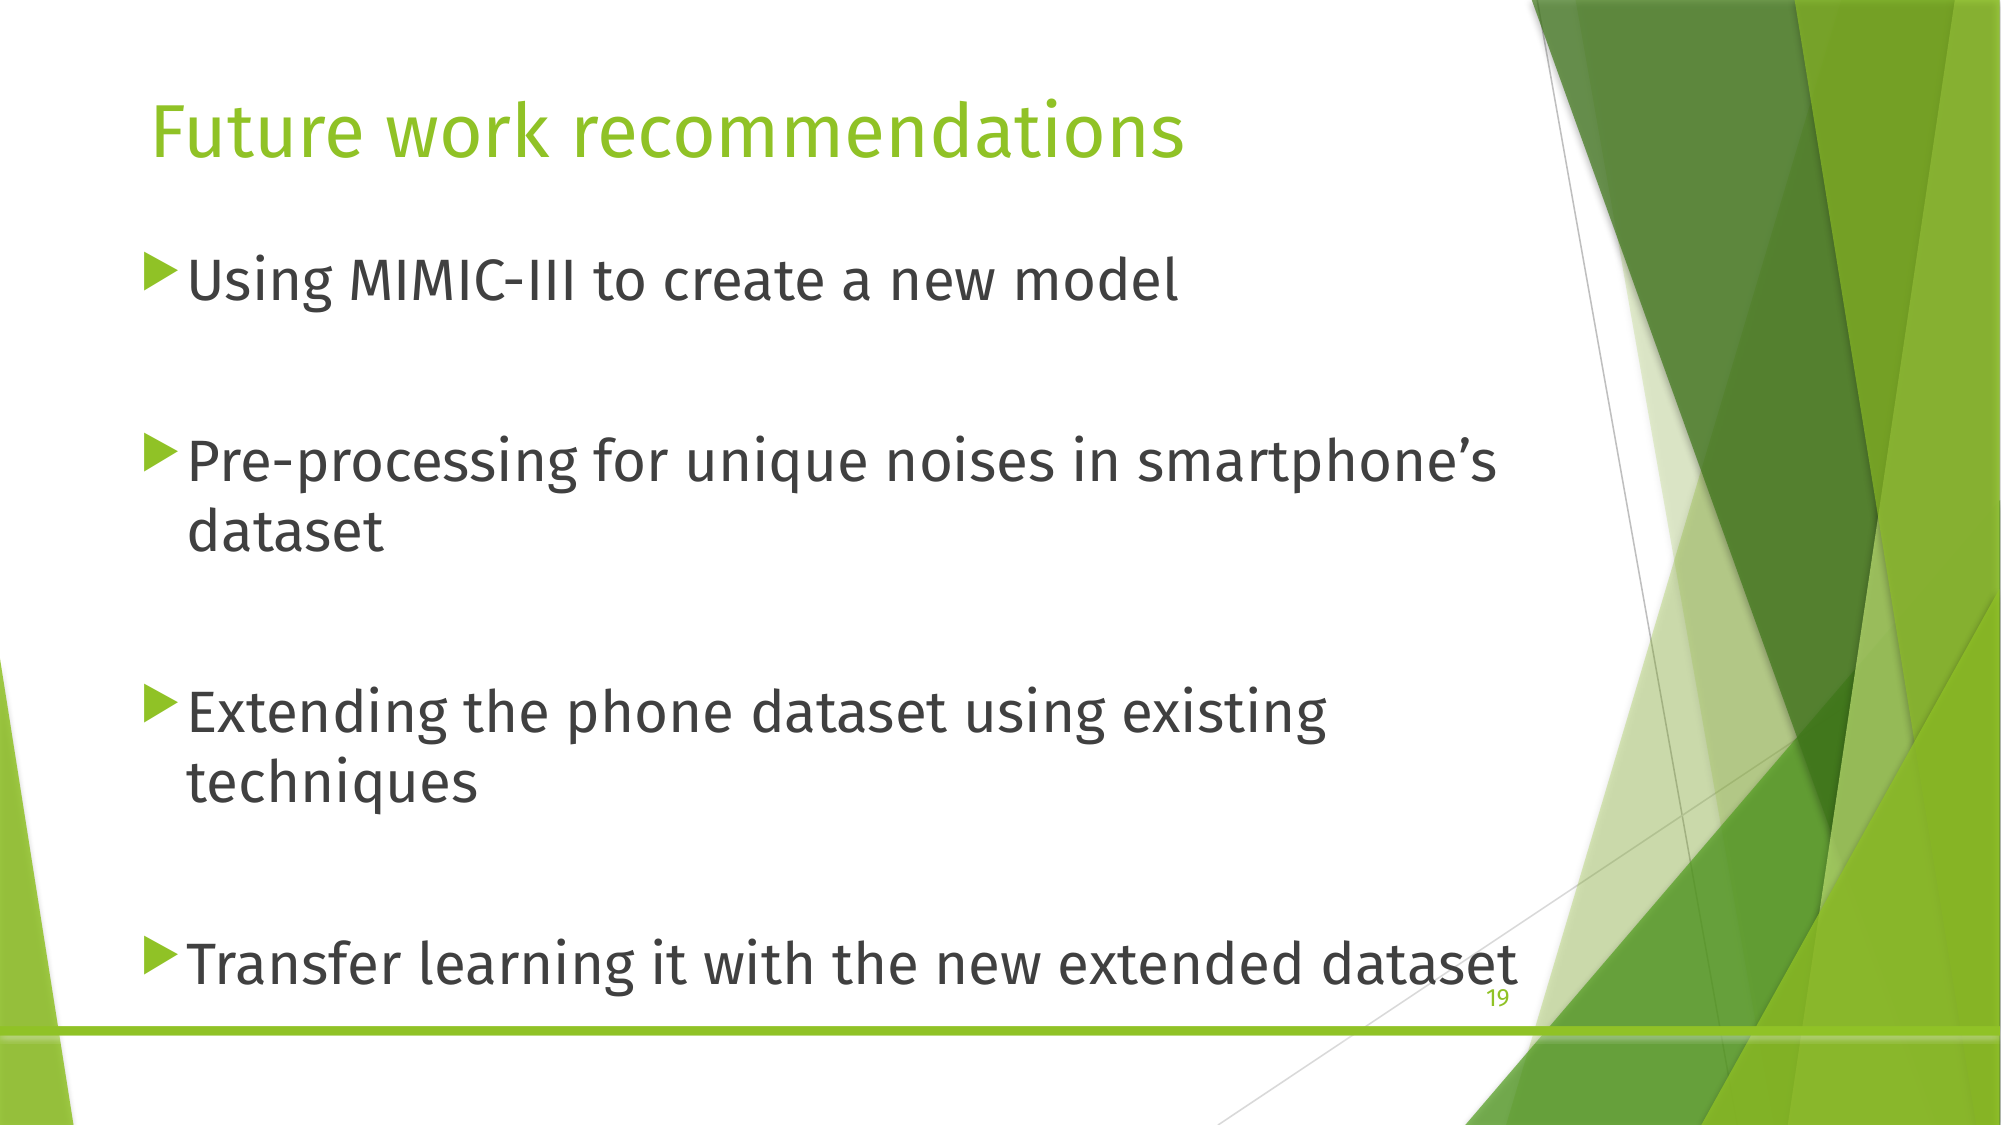

Future work recommendations
Using MIMIC-III to create a new model

Pre-processing for unique noises in smartphone’s dataset

Extending the phone dataset using existing techniques

Transfer learning it with the new extended dataset

19